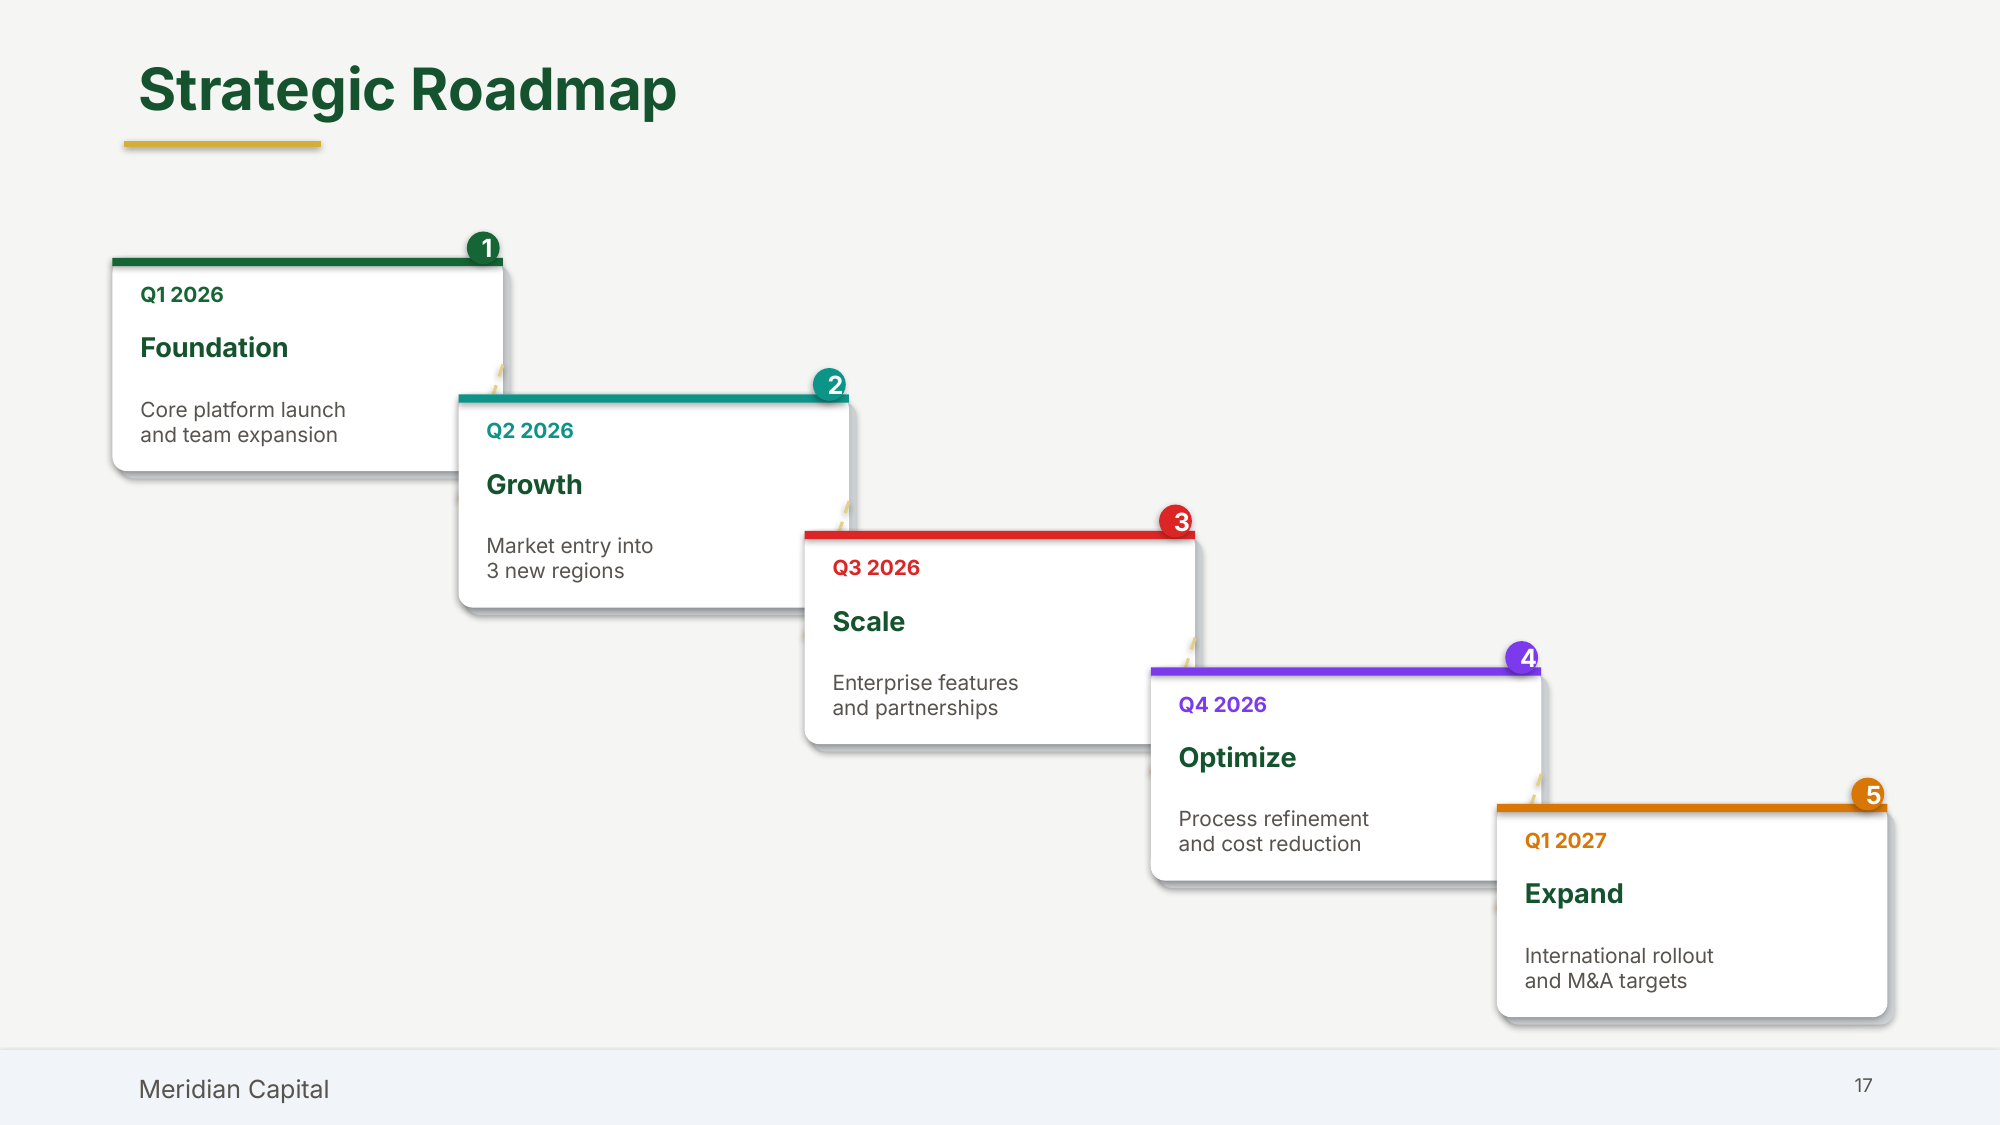

Strategic Roadmap

1

Q1 2026
Foundation

2
Core platform launch
and team expansion

Q2 2026
Growth

3
Market entry into
3 new regions

Q3 2026
Scale

4
Enterprise features
and partnerships

Q4 2026
Optimize

5
Process refinement
and cost reduction

Q1 2027
Expand
International rollout
and M&A targets

Meridian Capital
17